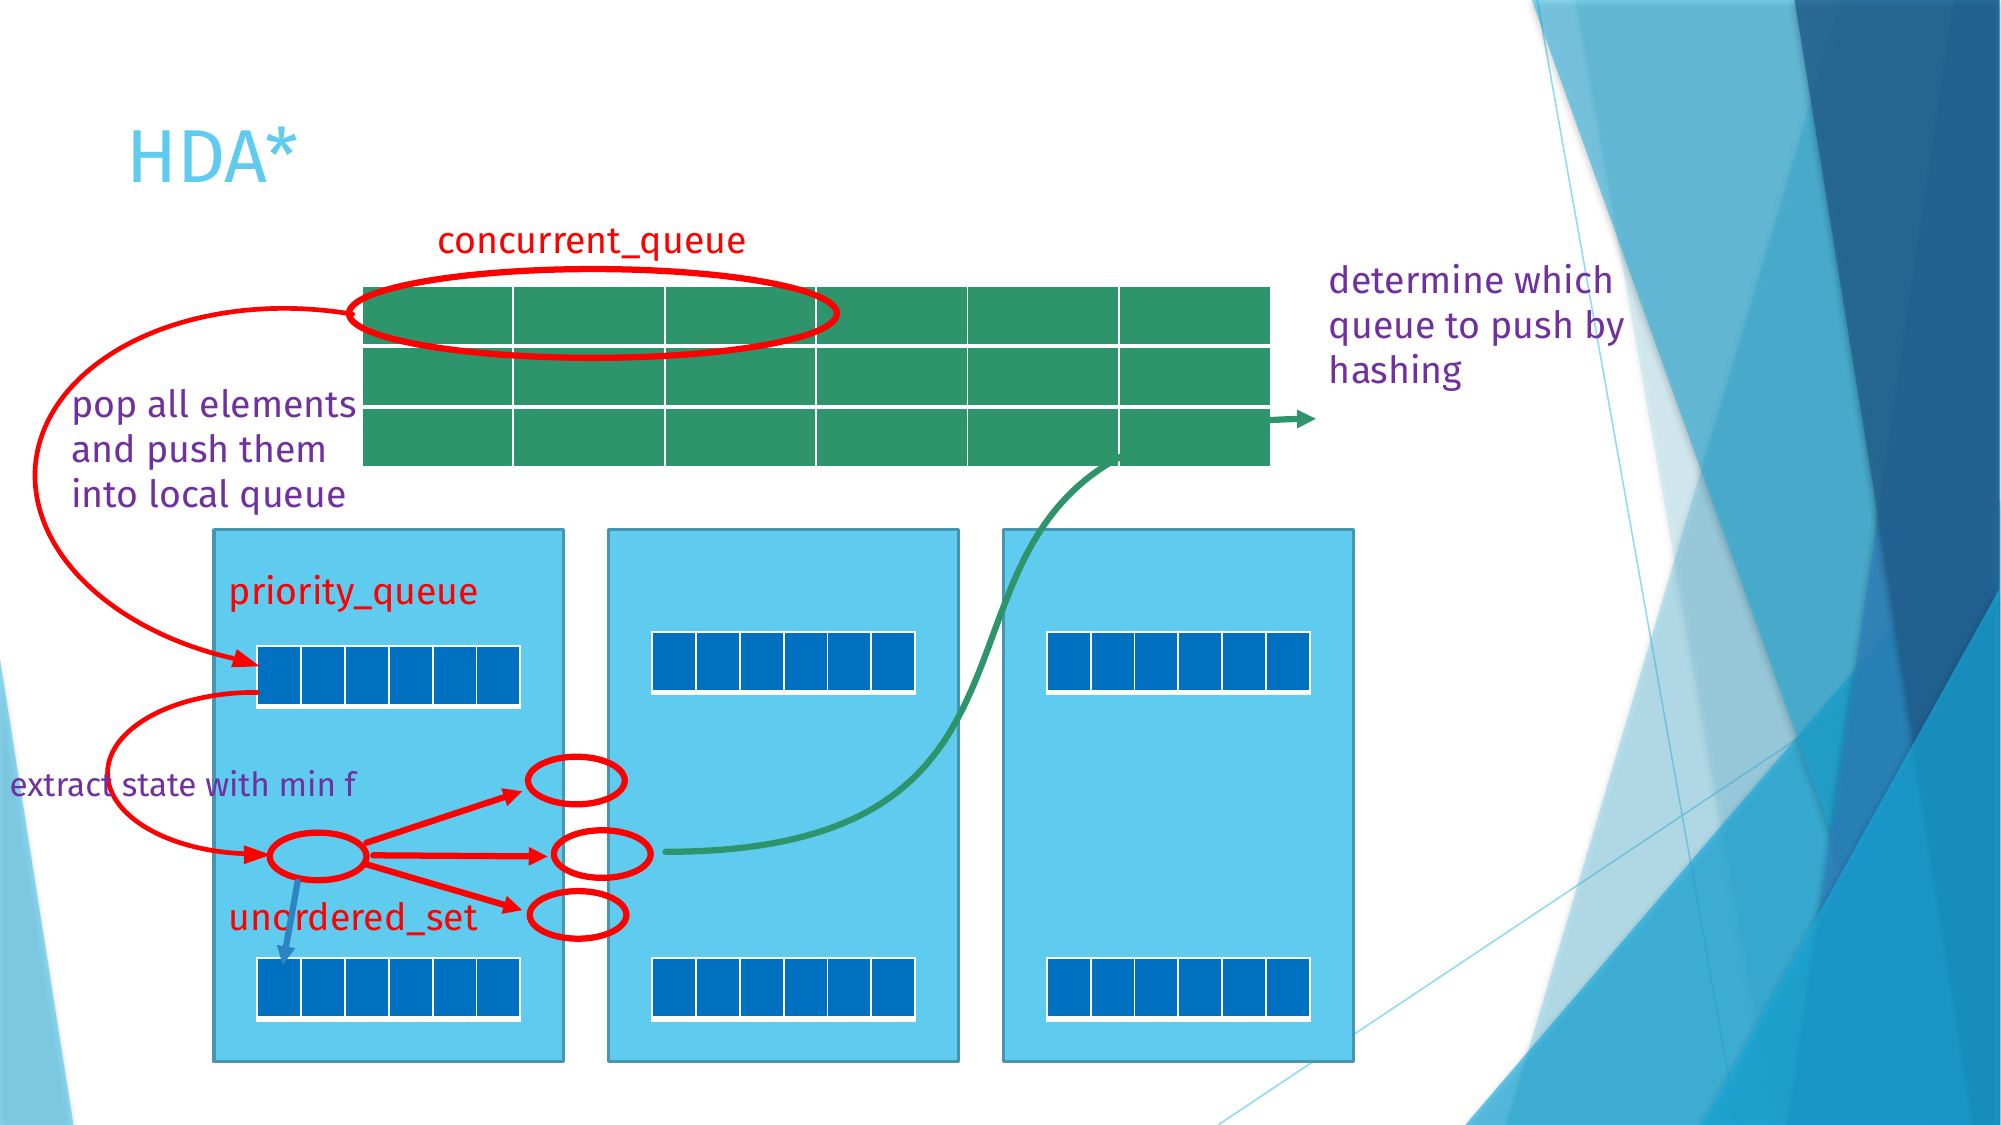

# HDA*
concurrent_queue
determine which queue to push by hashing

|  |  |  |  |  |  |
| --- | --- | --- | --- | --- | --- |

|  |  |  |  |  |  |
| --- | --- | --- | --- | --- | --- |
pop all elements
and push them
into local queue

|  |  |  |  |  |  |
| --- | --- | --- | --- | --- | --- |

priority_queue
|  |  |  |  |  |  |
| --- | --- | --- | --- | --- | --- |
|  |  |  |  |  |  |
| --- | --- | --- | --- | --- | --- |
|  |  |  |  |  |  |
| --- | --- | --- | --- | --- | --- |

extract state with min f

unordered_set

|  |  |  |  |  |  |
| --- | --- | --- | --- | --- | --- |
|  |  |  |  |  |  |
| --- | --- | --- | --- | --- | --- |
|  |  |  |  |  |  |
| --- | --- | --- | --- | --- | --- |